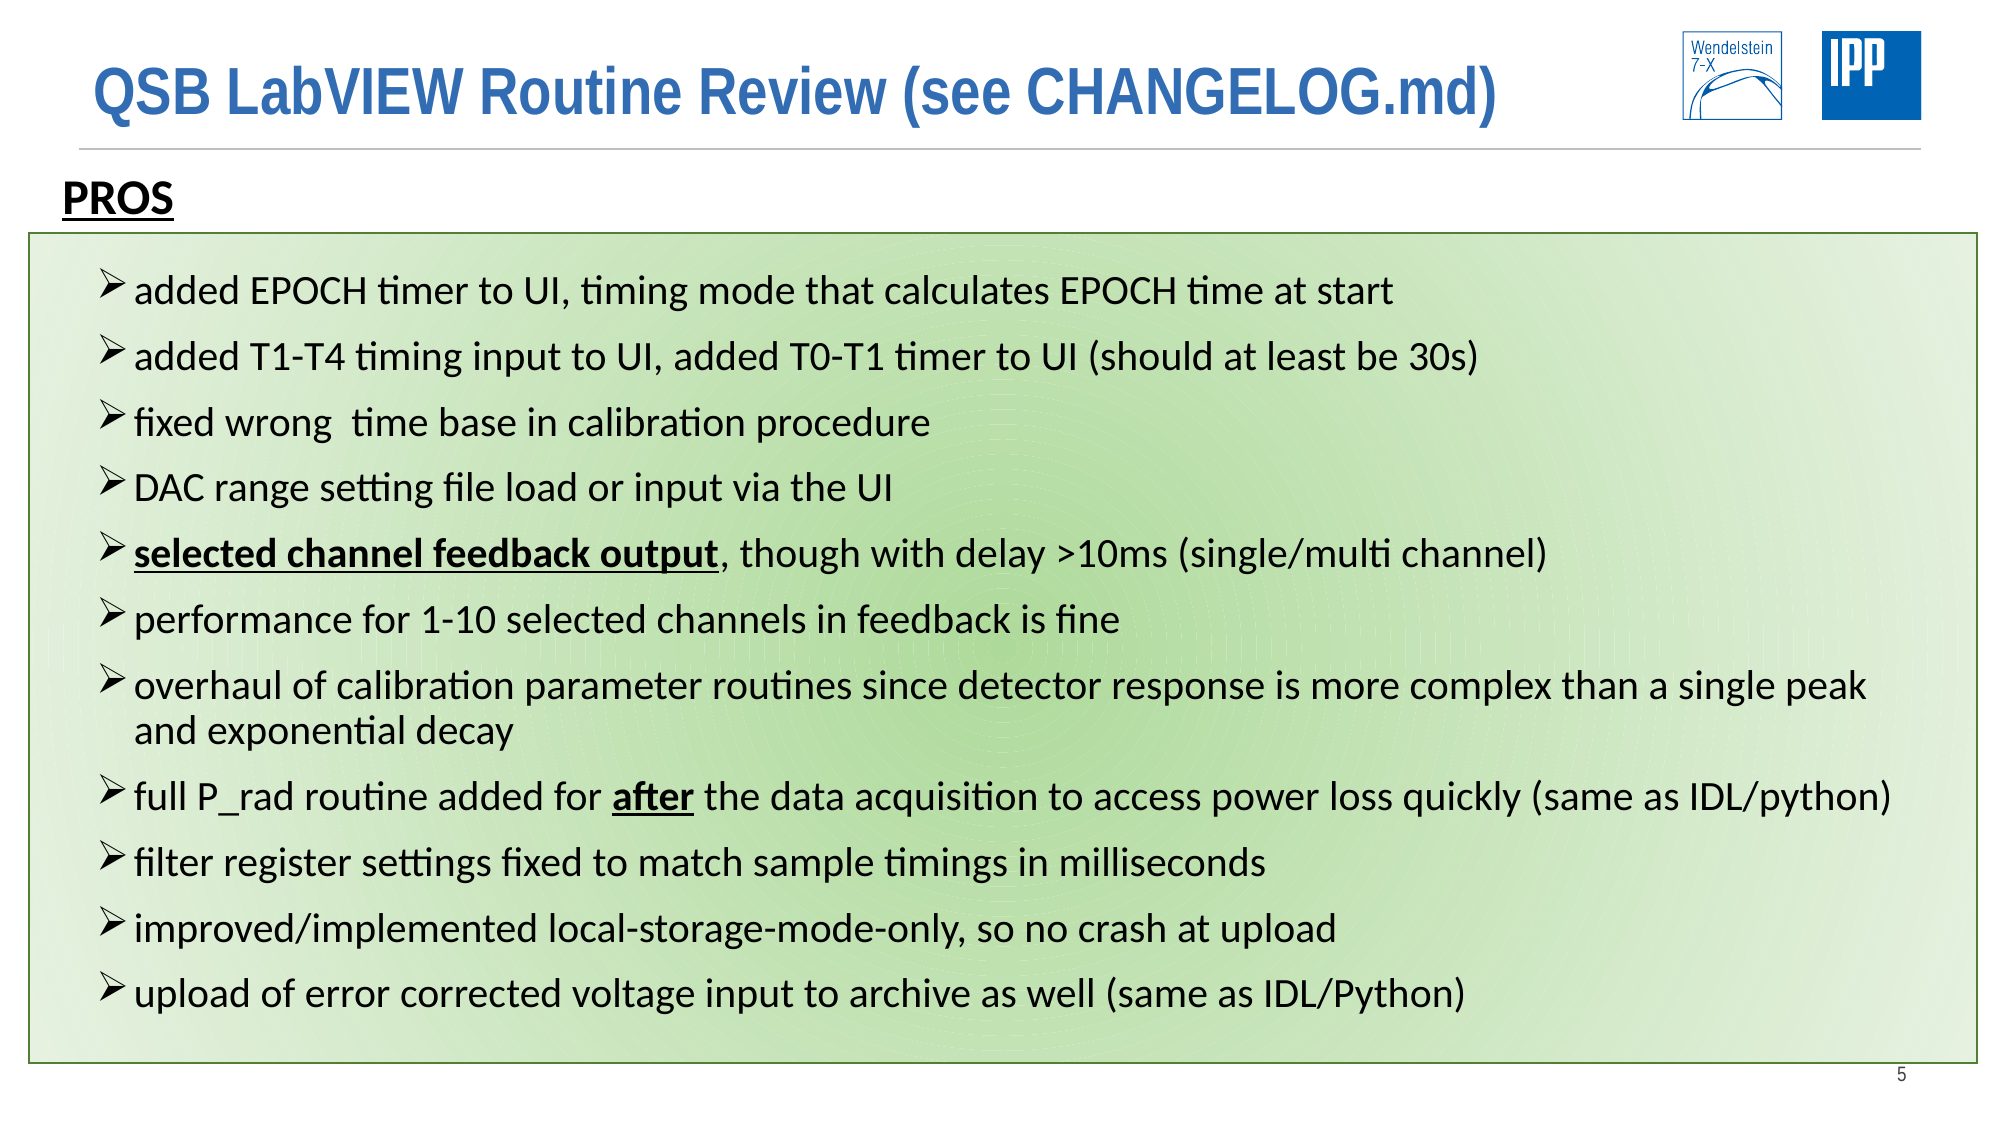

# QSB LabVIEW Routine Review (see CHANGELOG.md)
PROS

added EPOCH timer to UI, timing mode that calculates EPOCH time at start
added T1-T4 timing input to UI, added T0-T1 timer to UI (should at least be 30s)
fixed wrong  time base in calibration procedure
DAC range setting file load or input via the UI
selected channel feedback output, though with delay >10ms (single/multi channel)
performance for 1-10 selected channels in feedback is fine
overhaul of calibration parameter routines since detector response is more complex than a single peak and exponential decay
full P_rad routine added for after the data acquisition to access power loss quickly (same as IDL/python)
filter register settings fixed to match sample timings in milliseconds
improved/implemented local-storage-mode-only, so no crash at upload
upload of error corrected voltage input to archive as well (same as IDL/Python)

5